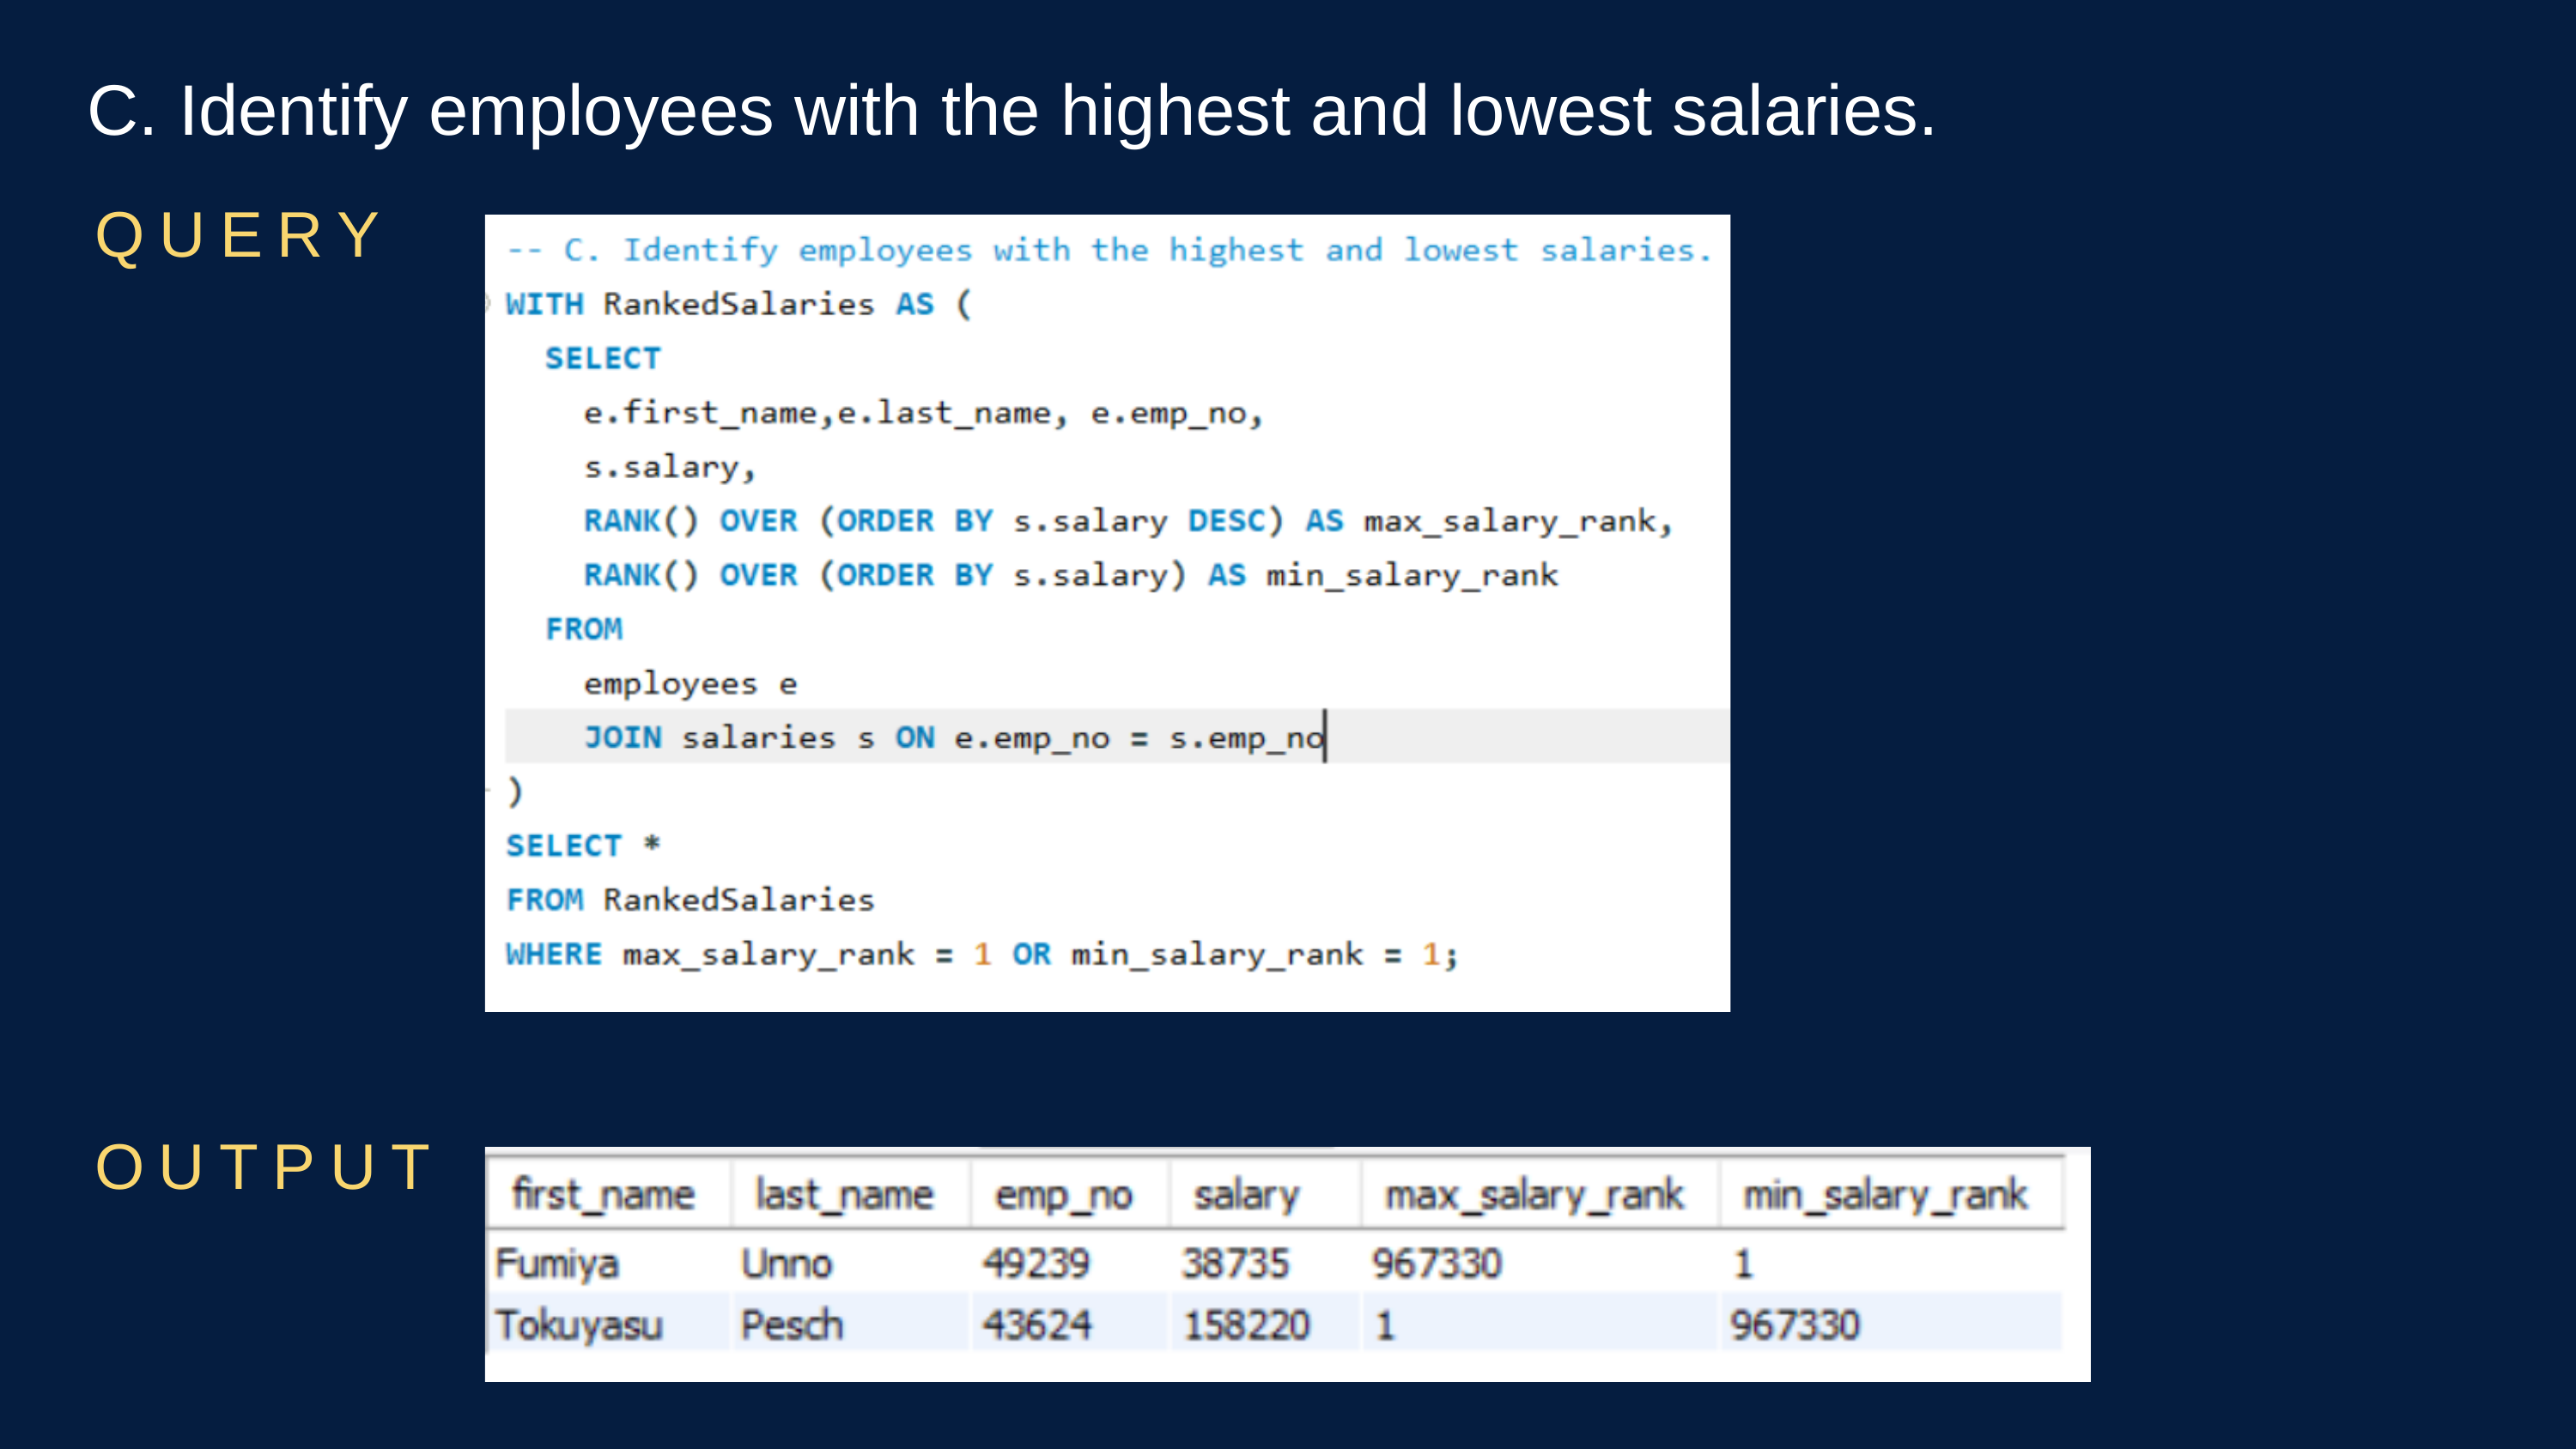

C. Identify employees with the highest and lowest salaries.

QUERY

OUTPUT